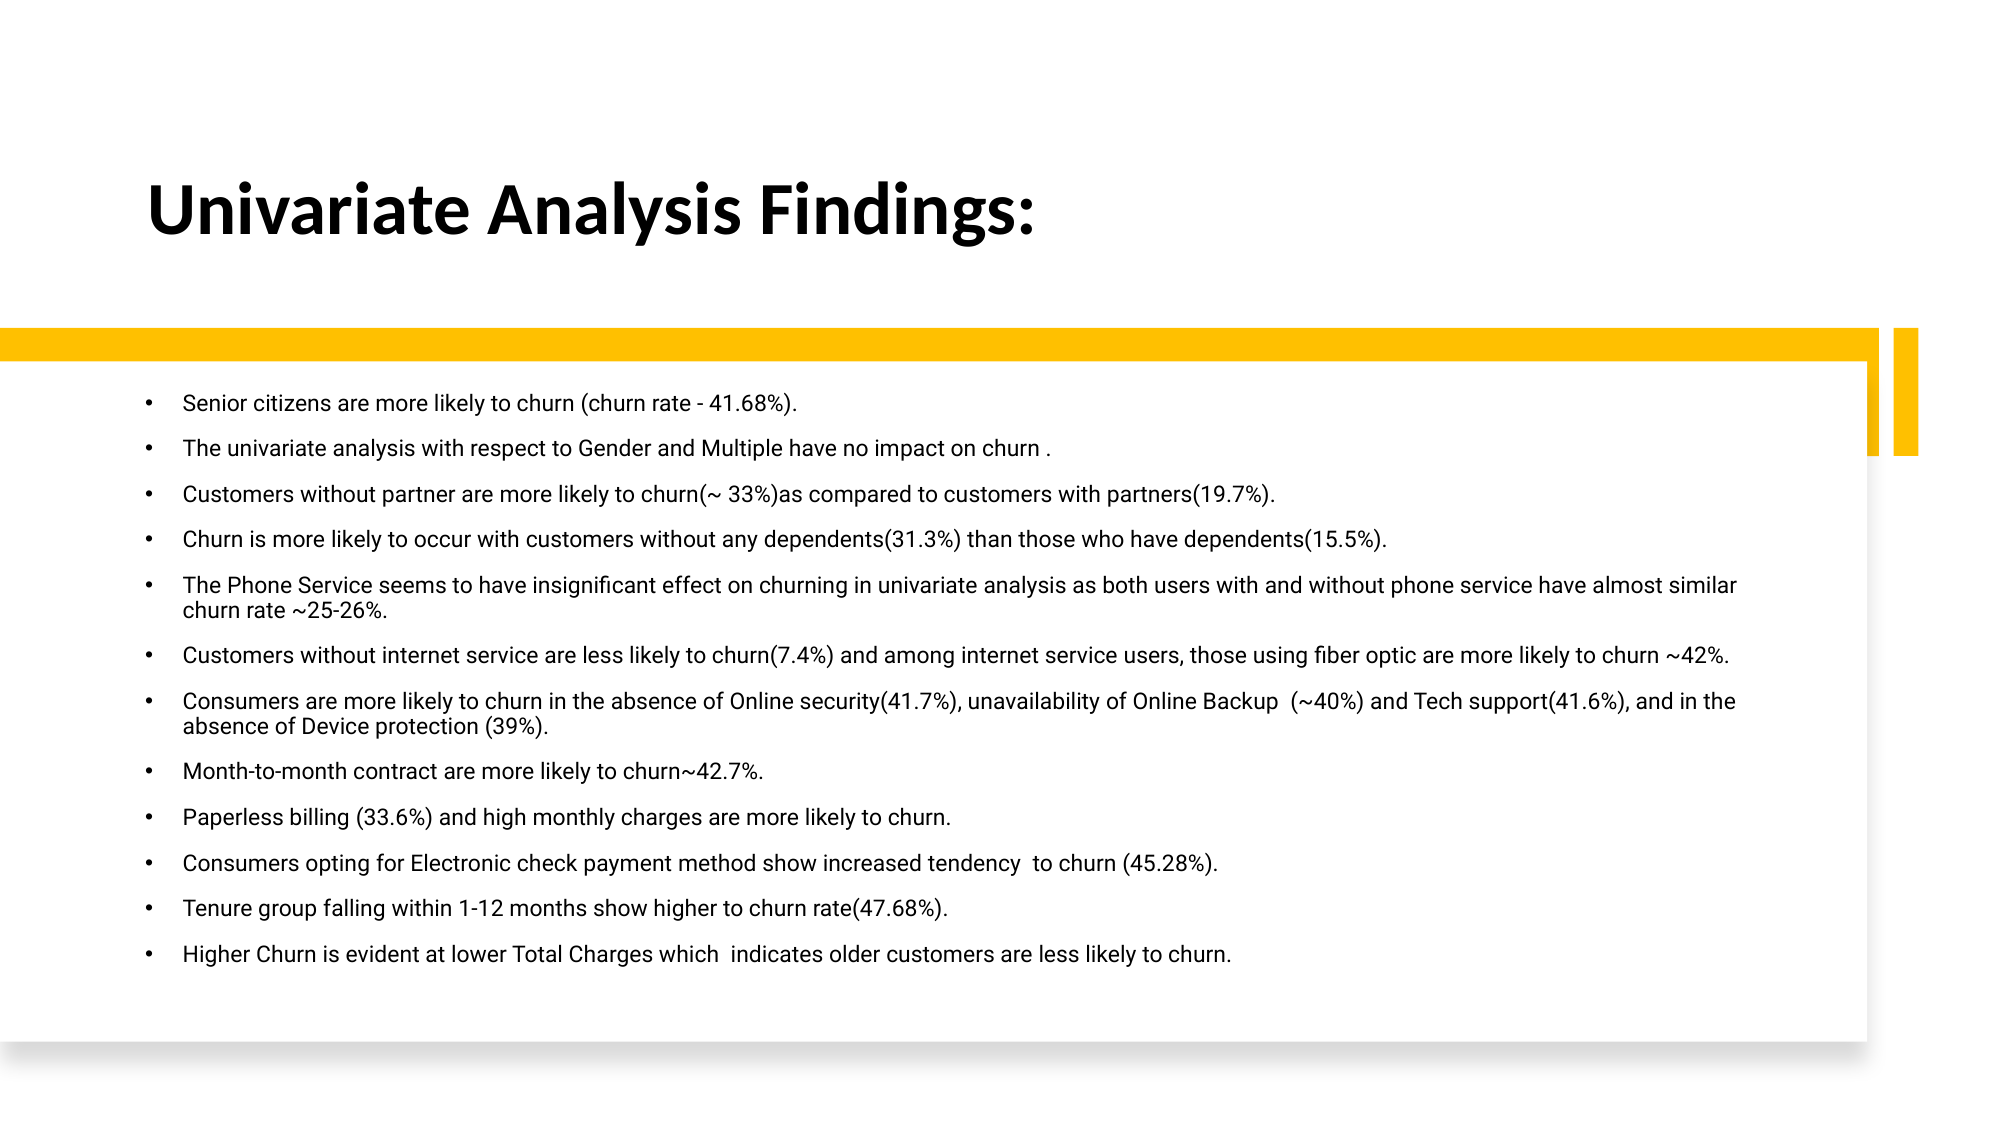

# Univariate Analysis Findings:

Senior citizens are more likely to churn (churn rate - 41.68%).
The univariate analysis with respect to Gender and Multiple have no impact on churn .
Customers without partner are more likely to churn(~ 33%)as compared to customers with partners(19.7%).
Churn is more likely to occur with customers without any dependents(31.3%) than those who have dependents(15.5%).
The Phone Service seems to have insignificant effect on churning in univariate analysis as both users with and without phone service have almost similar churn rate ~25-26%.
Customers without internet service are less likely to churn(7.4%) and among internet service users, those using fiber optic are more likely to churn ~42%.
Consumers are more likely to churn in the absence of Online security(41.7%), unavailability of Online Backup  (~40%) and Tech support(41.6%), and in the absence of Device protection (39%).
Month-to-month contract are more likely to churn~42.7%.
Paperless billing (33.6%) and high monthly charges are more likely to churn.
Consumers opting for Electronic check payment method show increased tendency  to churn (45.28%).
Tenure group falling within 1-12 months show higher to churn rate(47.68%).
Higher Churn is evident at lower Total Charges which  indicates older customers are less likely to churn.